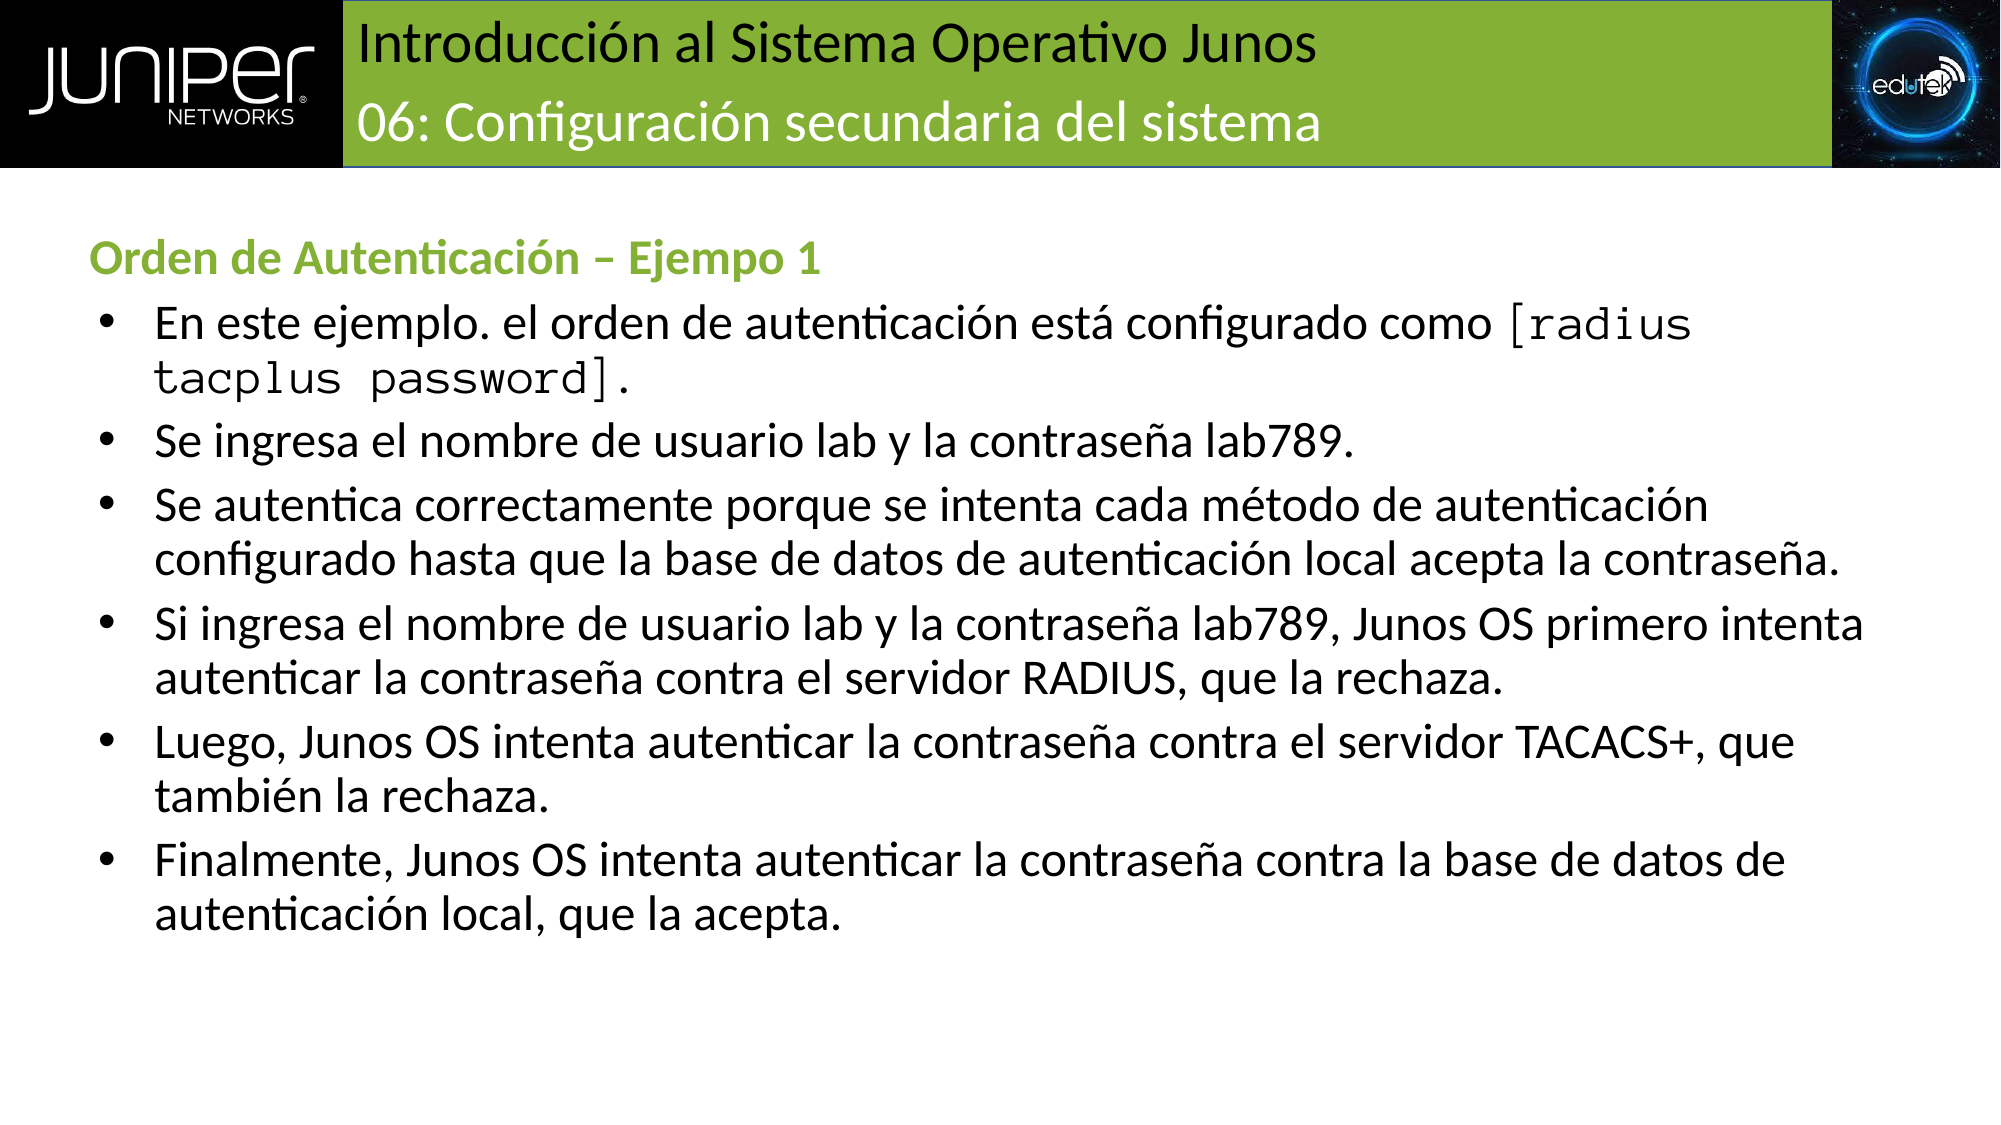

# Introducción al Sistema Operativo Junos
06: Configuración secundaria del sistema

Orden de Autenticación – Ejempo 1
En este ejemplo. el orden de autenticación está configurado como [radius tacplus password].
Se ingresa el nombre de usuario lab y la contraseña lab789.
Se autentica correctamente porque se intenta cada método de autenticación configurado hasta que la base de datos de autenticación local acepta la contraseña.
Si ingresa el nombre de usuario lab y la contraseña lab789, Junos OS primero intenta autenticar la contraseña contra el servidor RADIUS, que la rechaza.
Luego, Junos OS intenta autenticar la contraseña contra el servidor TACACS+, que también la rechaza.
Finalmente, Junos OS intenta autenticar la contraseña contra la base de datos de autenticación local, que la acepta.